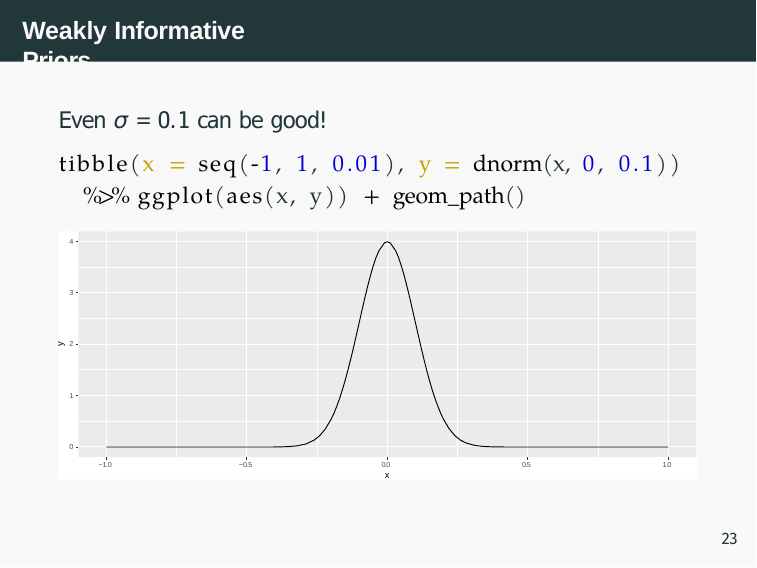

# Weakly Informative Priors
Even σ = 0.1 can be good!
tibble(x = seq(-1, 1, 0.01), y = dnorm(x, 0, 0.1)) %>% ggplot(aes(x, y)) + geom_path()

4

3
2
y
1
0
−1.0
−0.5
0.0
x
0.5
1.0
23